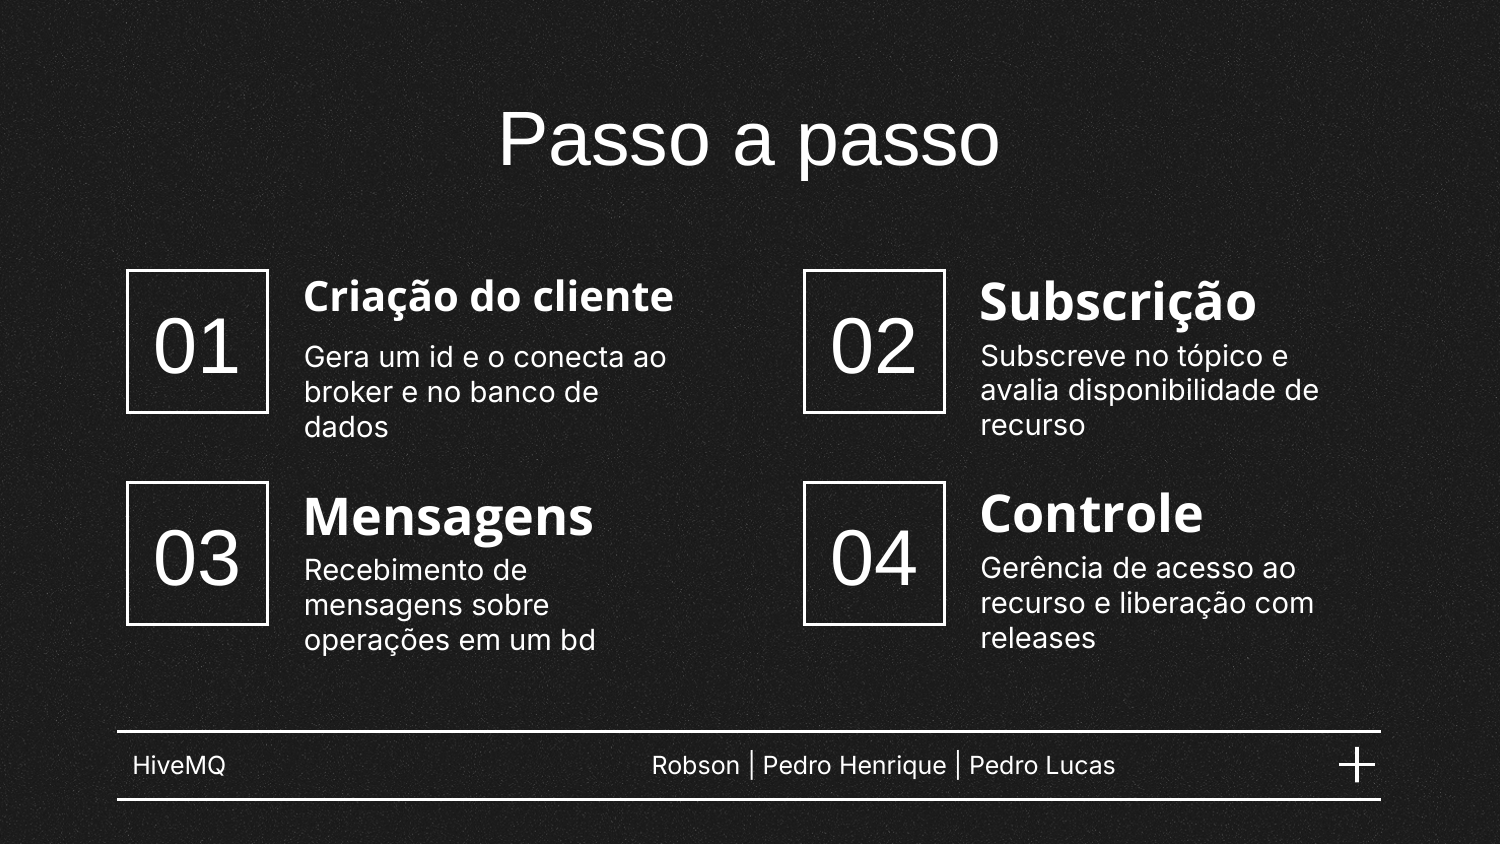

Passo a passo
Subscrição
Criação do cliente

02
# 01
Subscreve no tópico e avalia disponibilidade de recurso
Gera um id e o conecta ao broker e no banco de dados
Controle
Mensagens

03
04
Gerência de acesso ao recurso e liberação com releases
Recebimento de mensagens sobre operações em um bd
HiveMQ
Robson | Pedro Henrique | Pedro Lucas